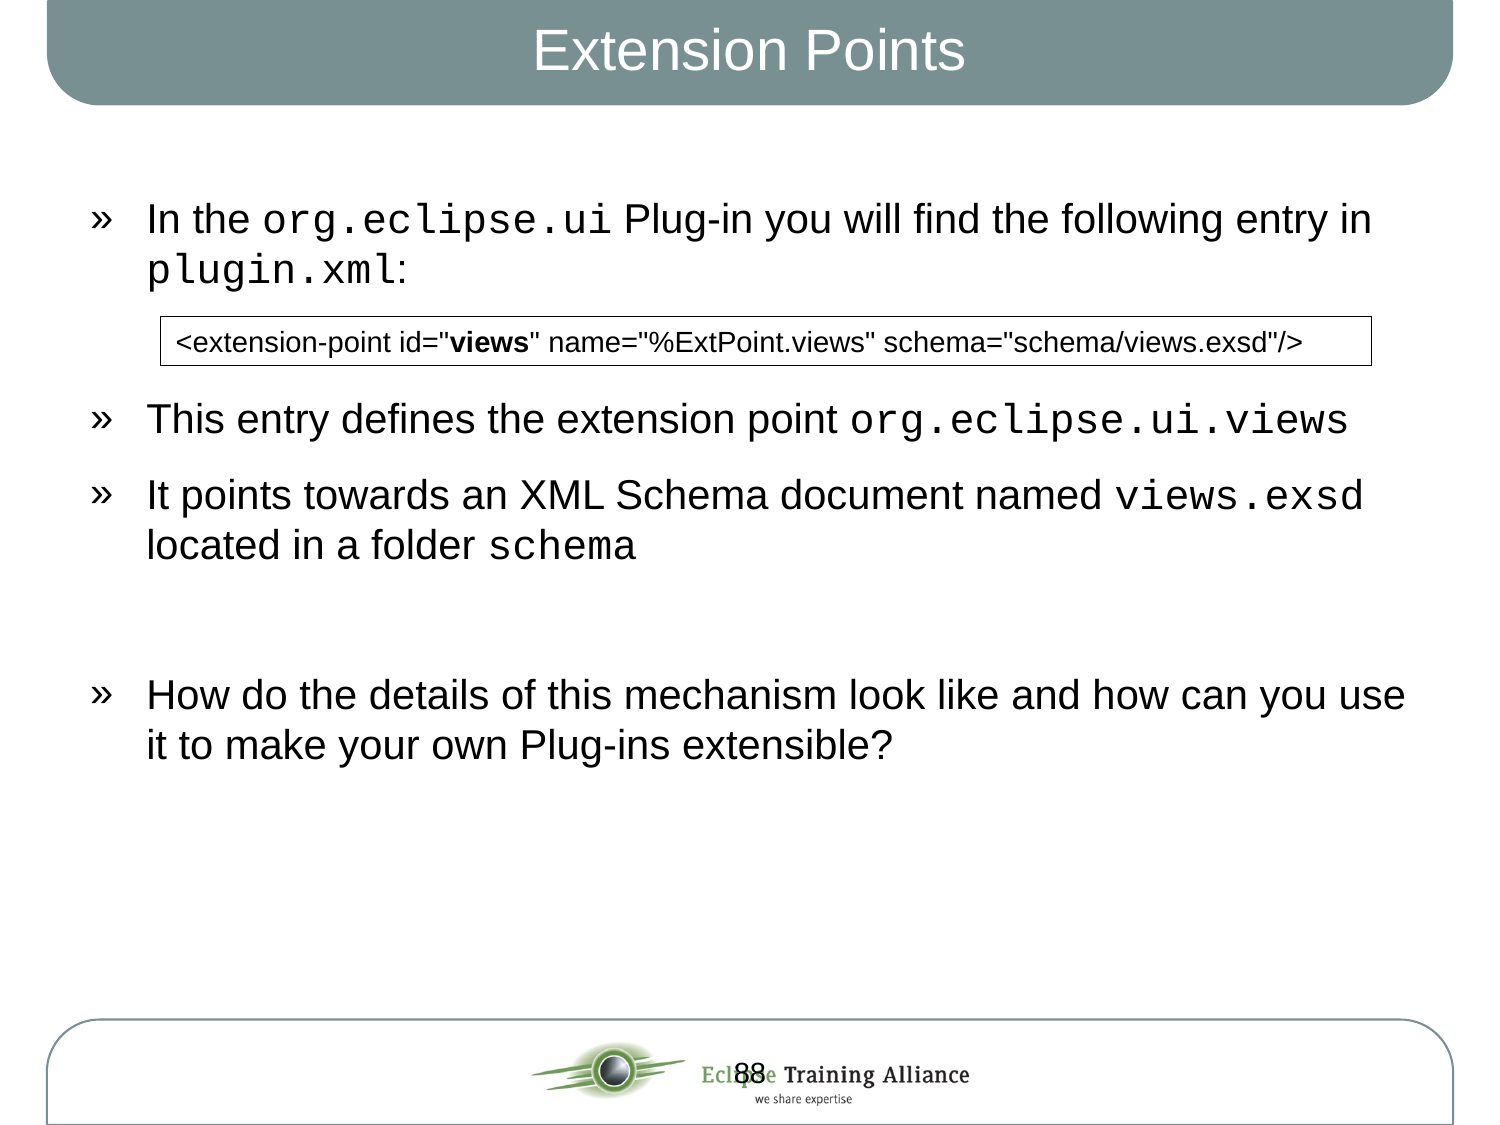

# Extension Points
In the org.eclipse.ui Plug-in you will find the following entry in plugin.xml:

This entry defines the extension point org.eclipse.ui.views
It points towards an XML Schema document named views.exsd located in a folder schema

How do the details of this mechanism look like and how can you use it to make your own Plug-ins extensible?
<extension-point id="views" name="%ExtPoint.views" schema="schema/views.exsd"/>
88